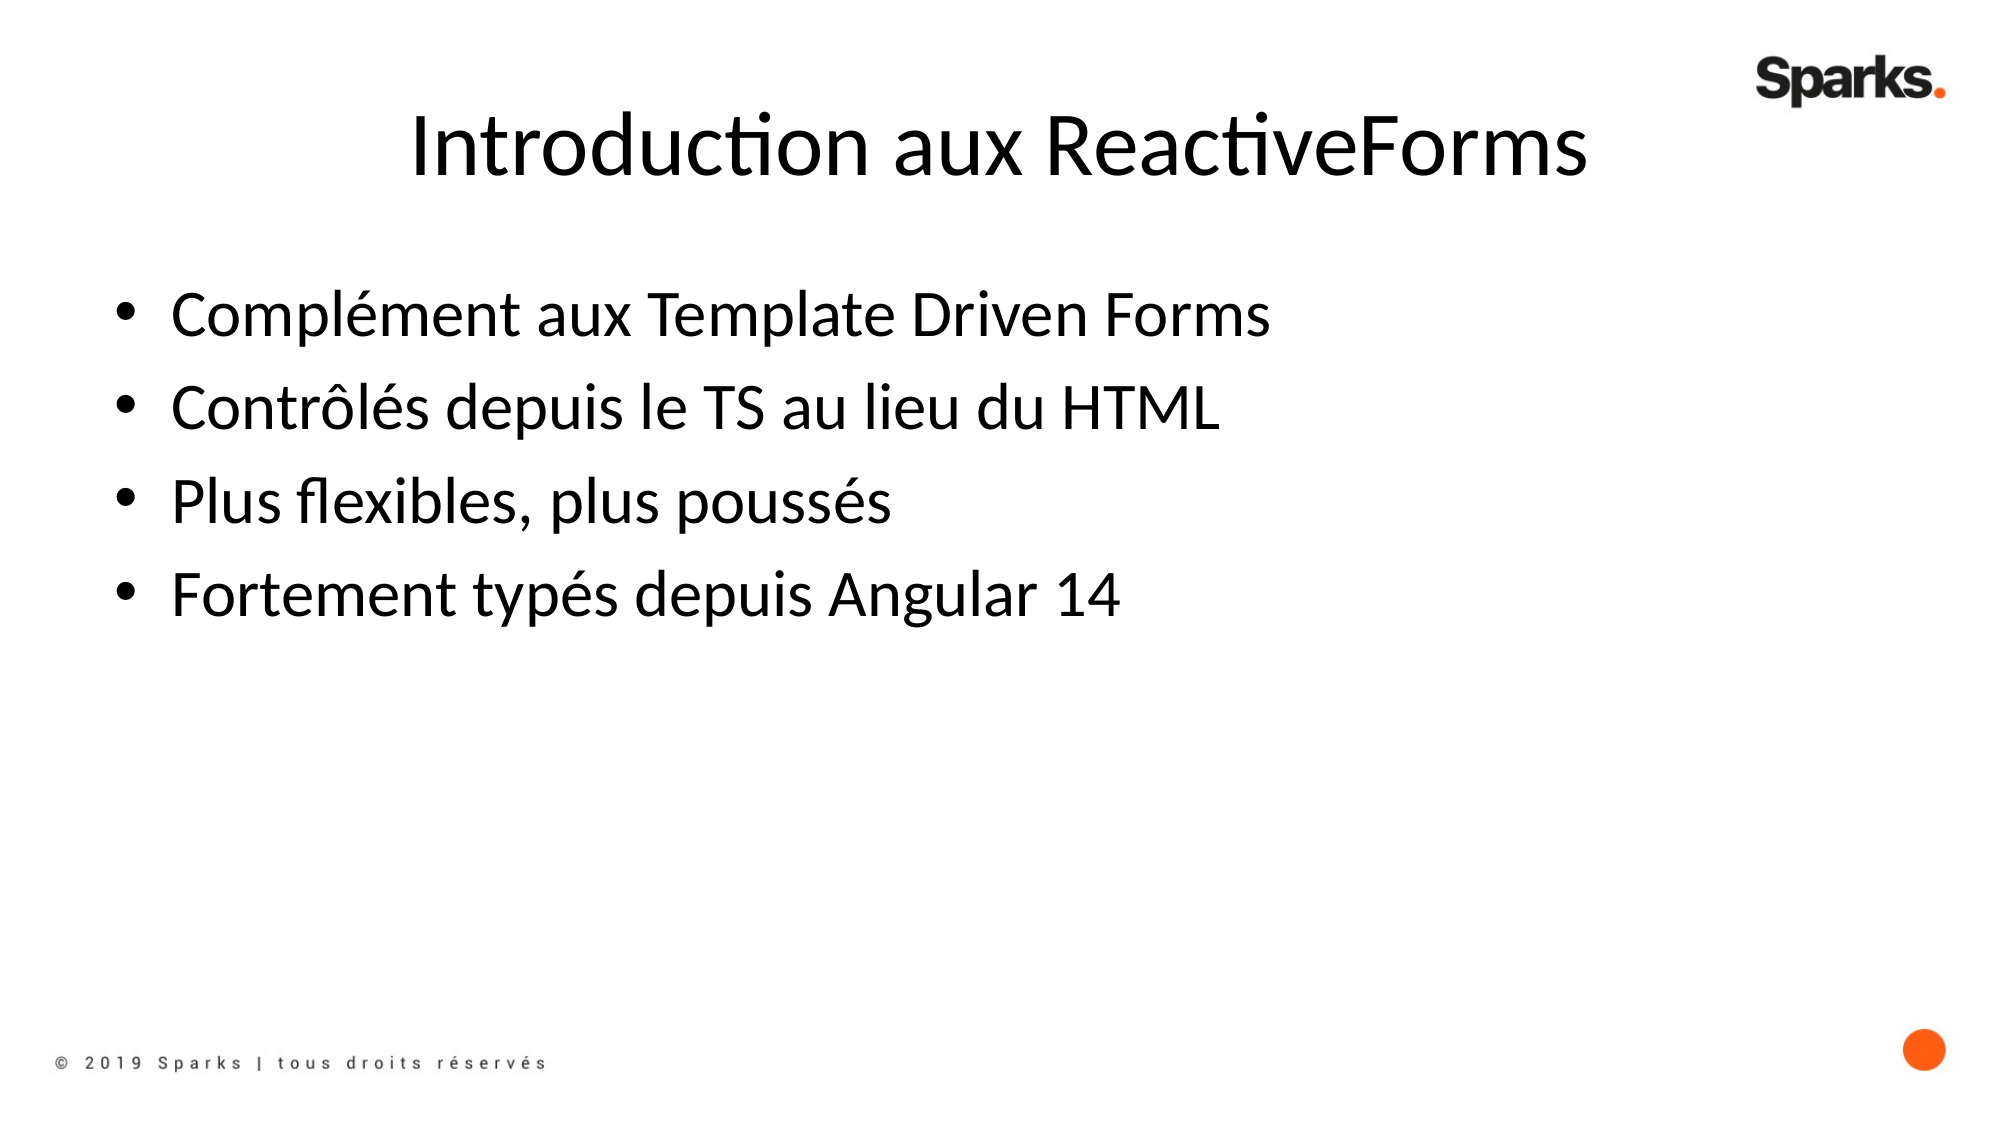

# Introduction aux ReactiveForms
Complément aux Template Driven Forms
Contrôlés depuis le TS au lieu du HTML
Plus flexibles, plus poussés
Fortement typés depuis Angular 14